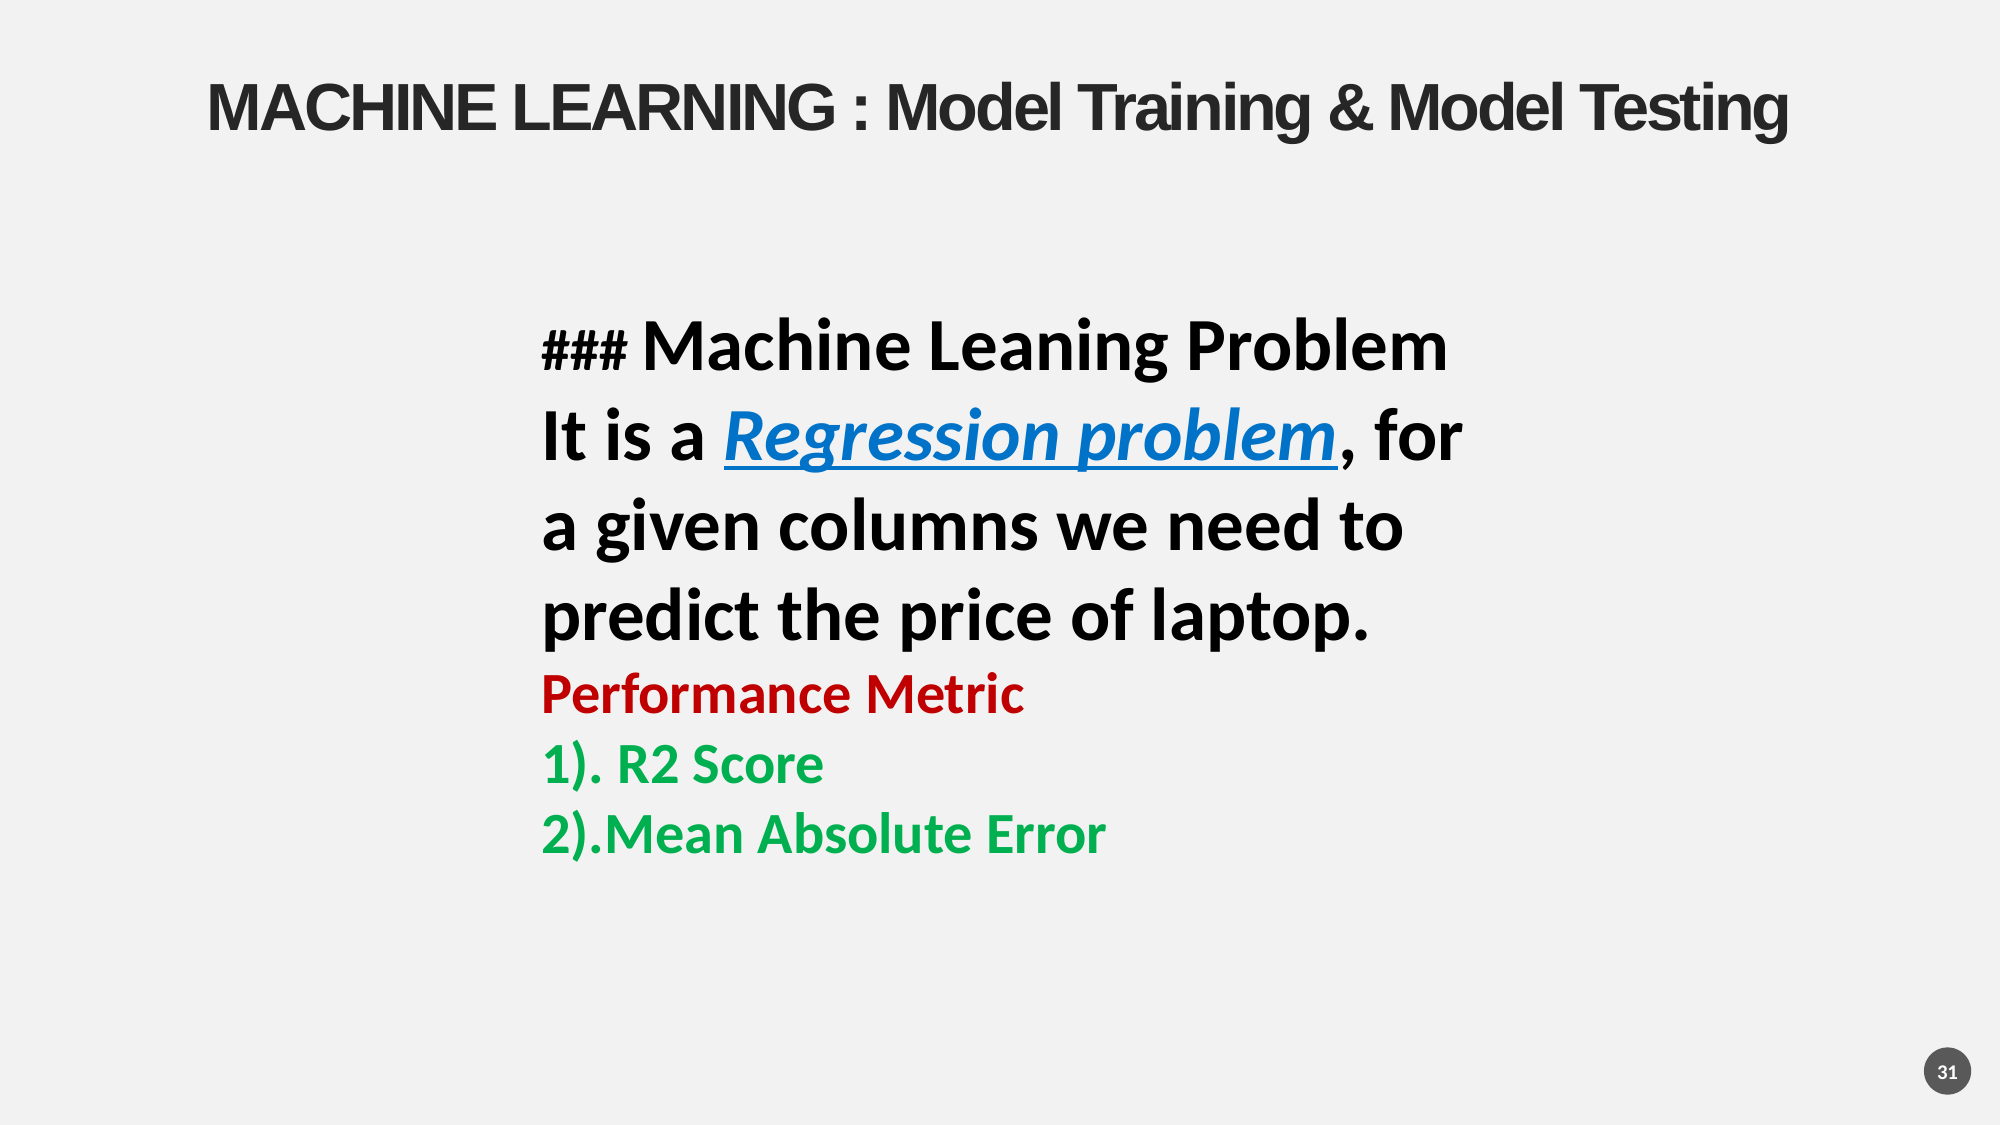

# MACHINE LEARNING : Model Training & Model Testing
### Machine Leaning Problem It is a Regression problem, for a given columns we need to predict the price of laptop.
Performance Metric
1). R2 Score
2).Mean Absolute Error
31